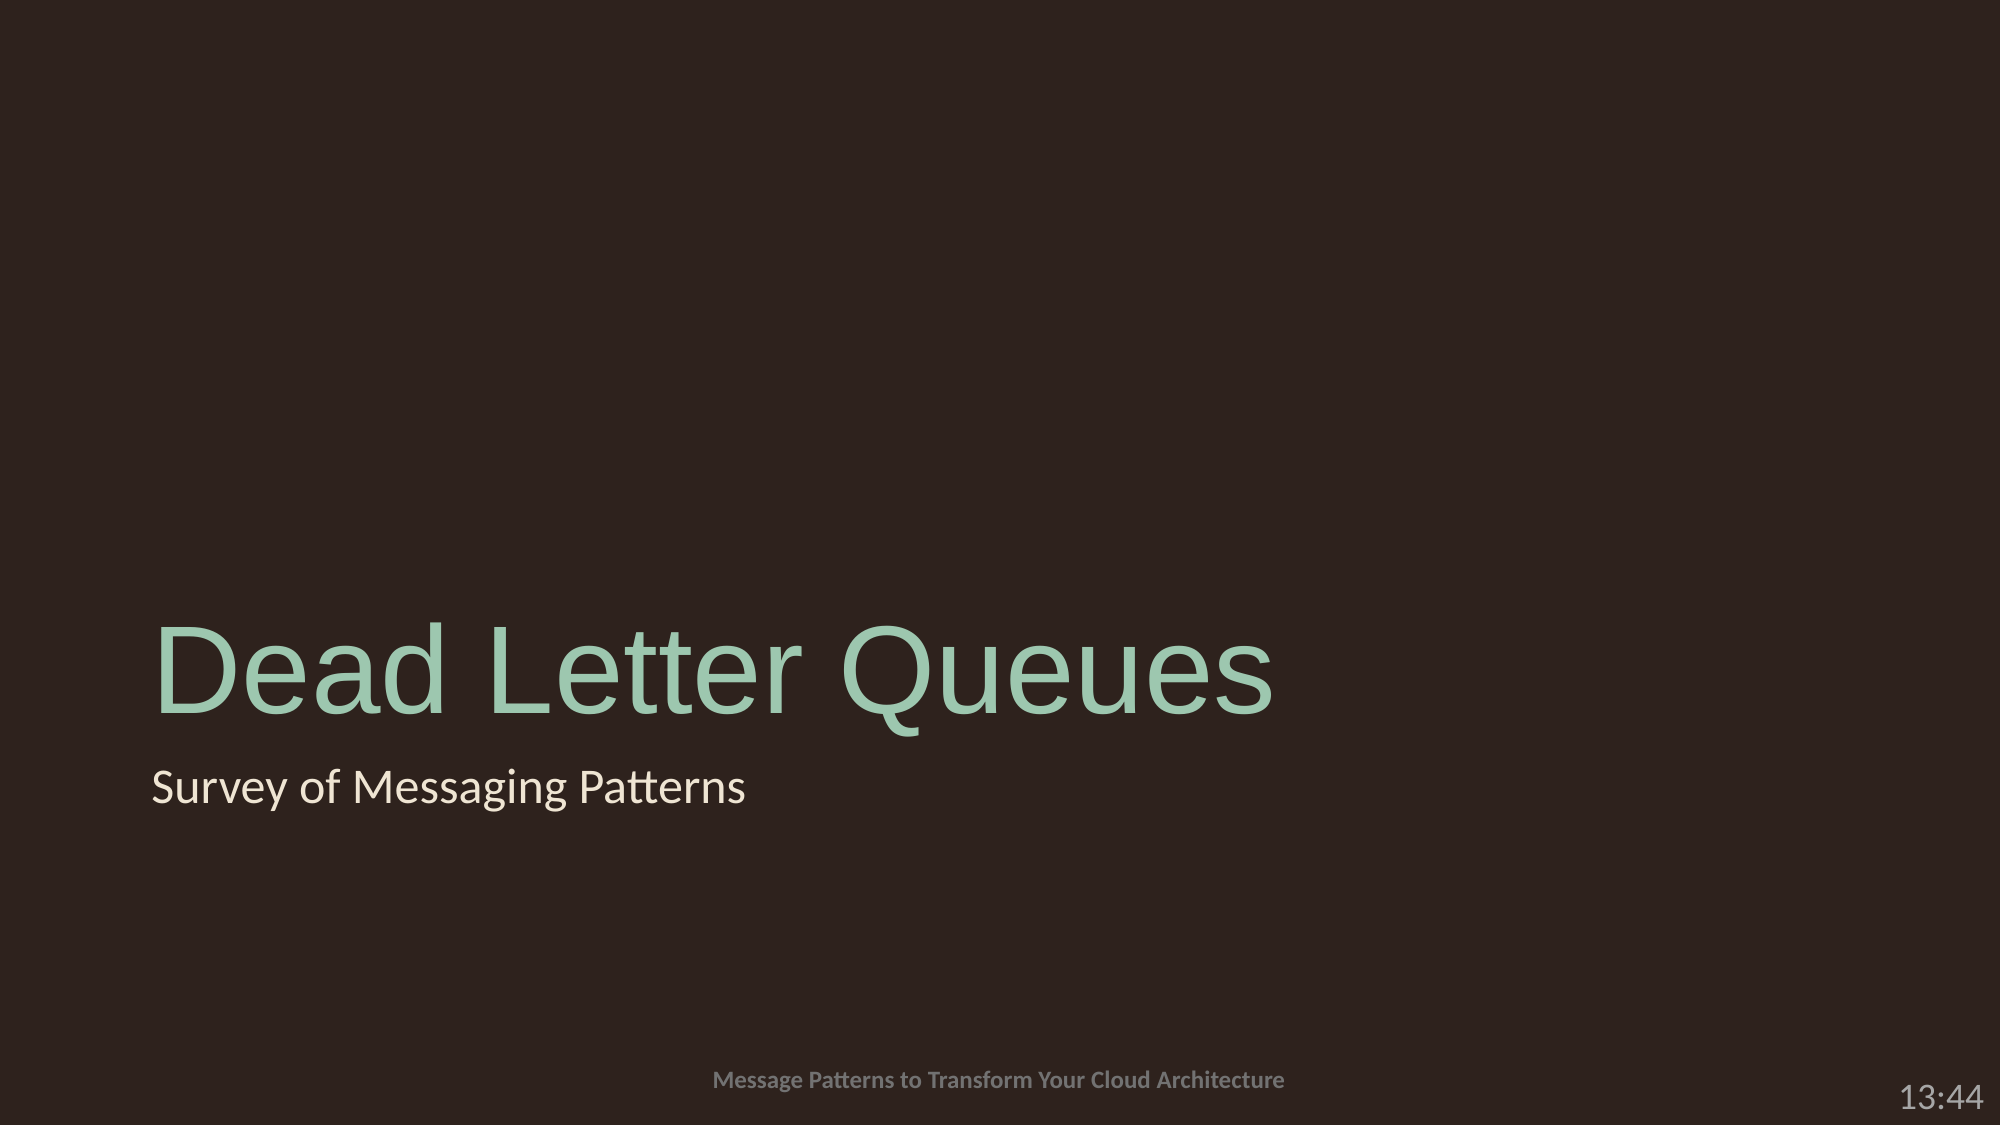

# Dead Letter Queues
Survey of Messaging Patterns
13:44